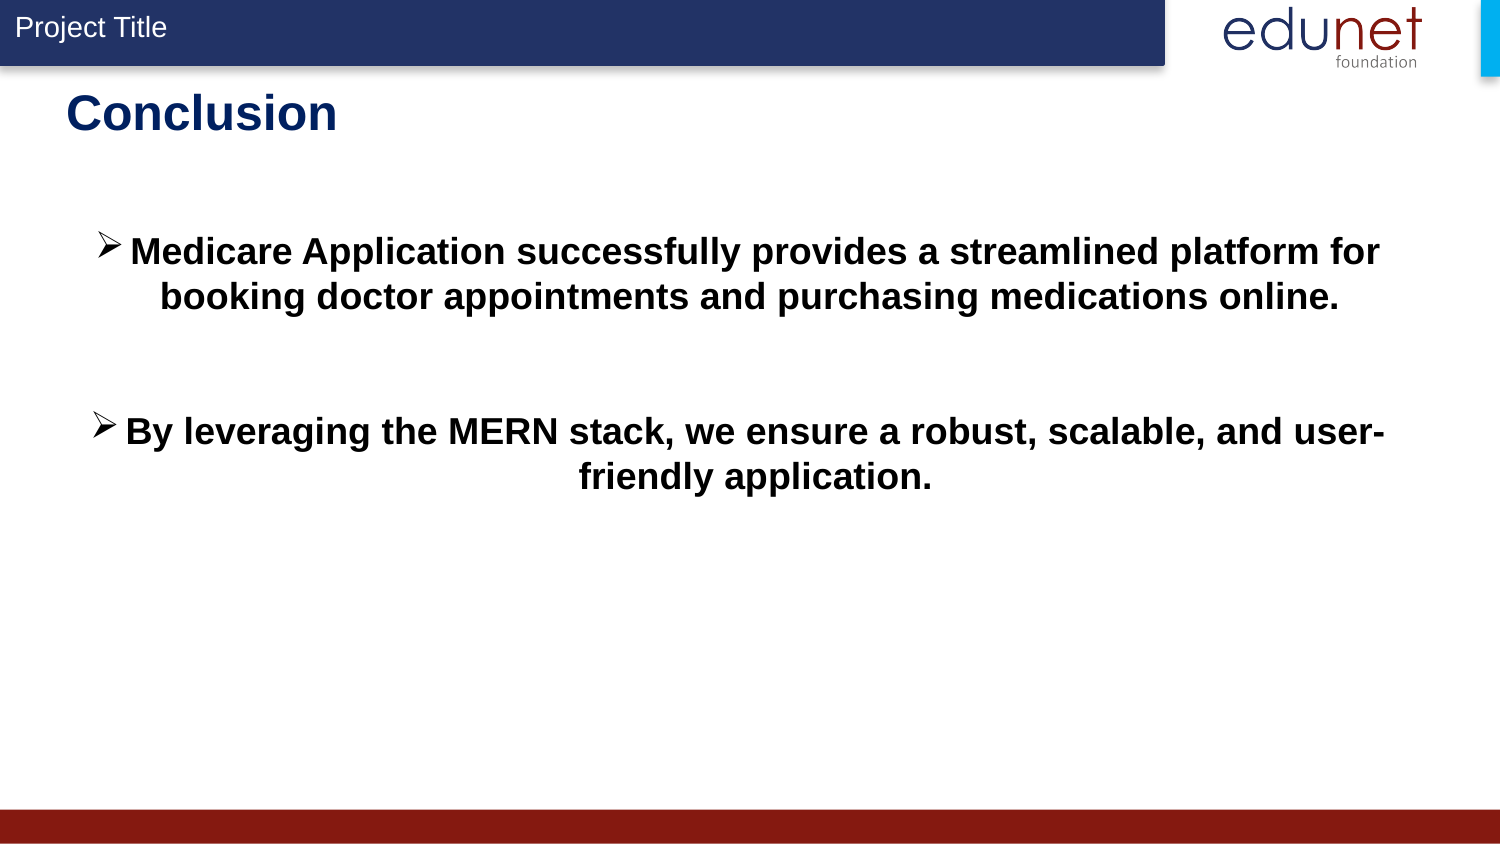

# Conclusion
Medicare Application successfully provides a streamlined platform for booking doctor appointments and purchasing medications online.

By leveraging the MERN stack, we ensure a robust, scalable, and user-friendly application.